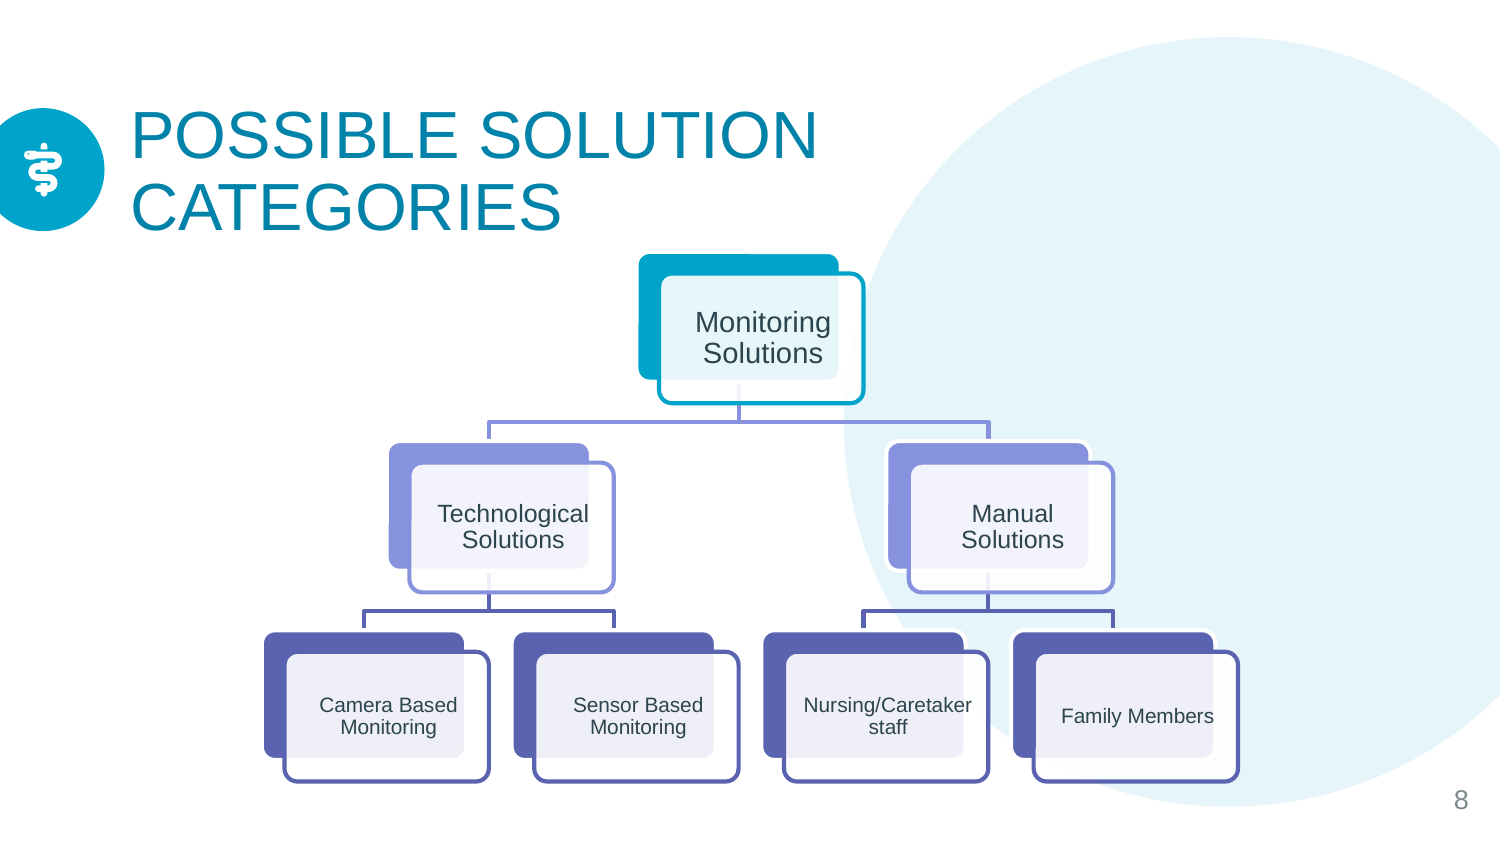

# POSSIBLE SOLUTION CATEGORIES
Monitoring Solutions
Technological Solutions
Camera Based Monitoring
Sensor Based Monitoring
Manual Solutions
Nursing/Caretaker staff
Family Members
IoT-Vision Enabled Assistant for Epileptic Patients
8